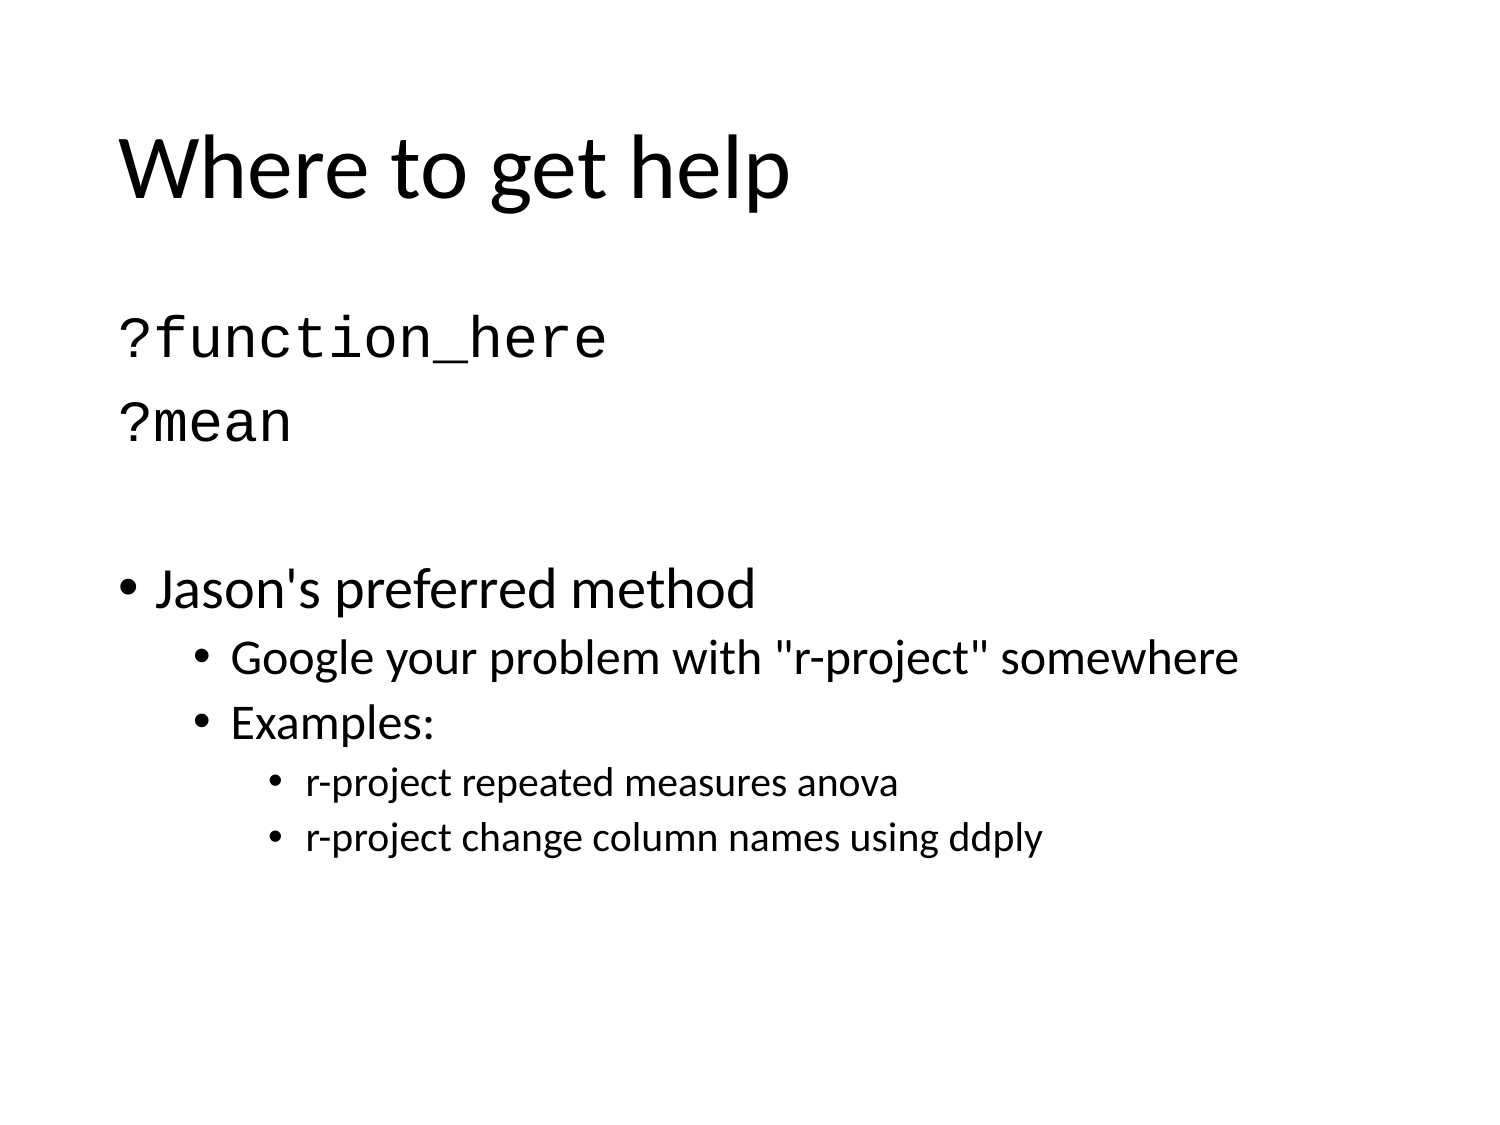

# Where to get help
?function_here
?mean

Jason's preferred method
Google your problem with "r-project" somewhere
Examples:
r-project repeated measures anova
r-project change column names using ddply